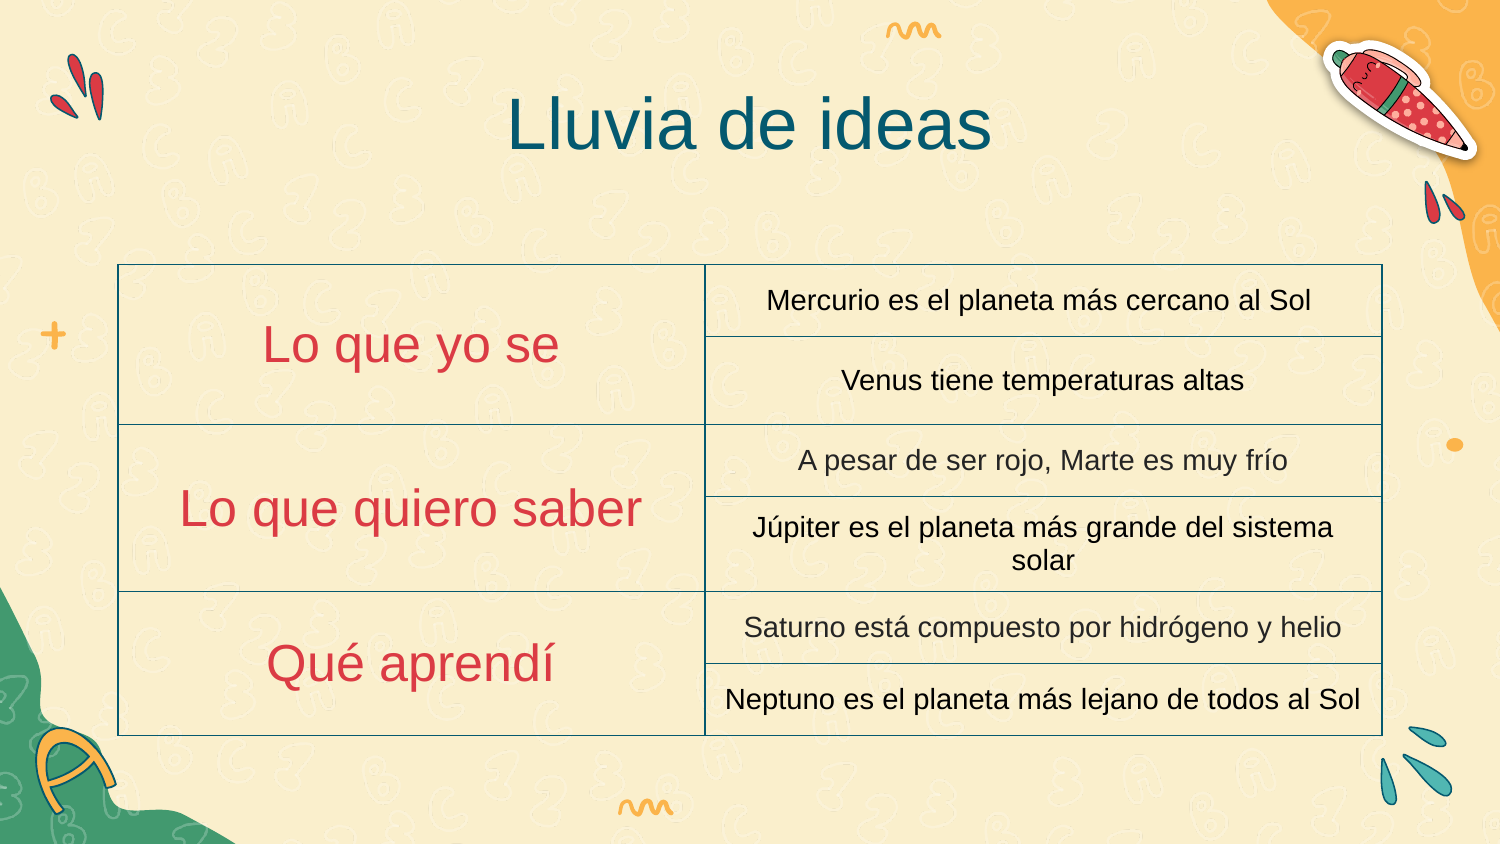

# Lluvia de ideas
| Lo que yo se | Mercurio es el planeta más cercano al Sol |
| --- | --- |
|  | Venus tiene temperaturas altas |
| Lo que quiero saber | A pesar de ser rojo, Marte es muy frío |
|  | Júpiter es el planeta más grande del sistema solar |
| Qué aprendí | Saturno está compuesto por hidrógeno y helio |
|  | Neptuno es el planeta más lejano de todos al Sol |